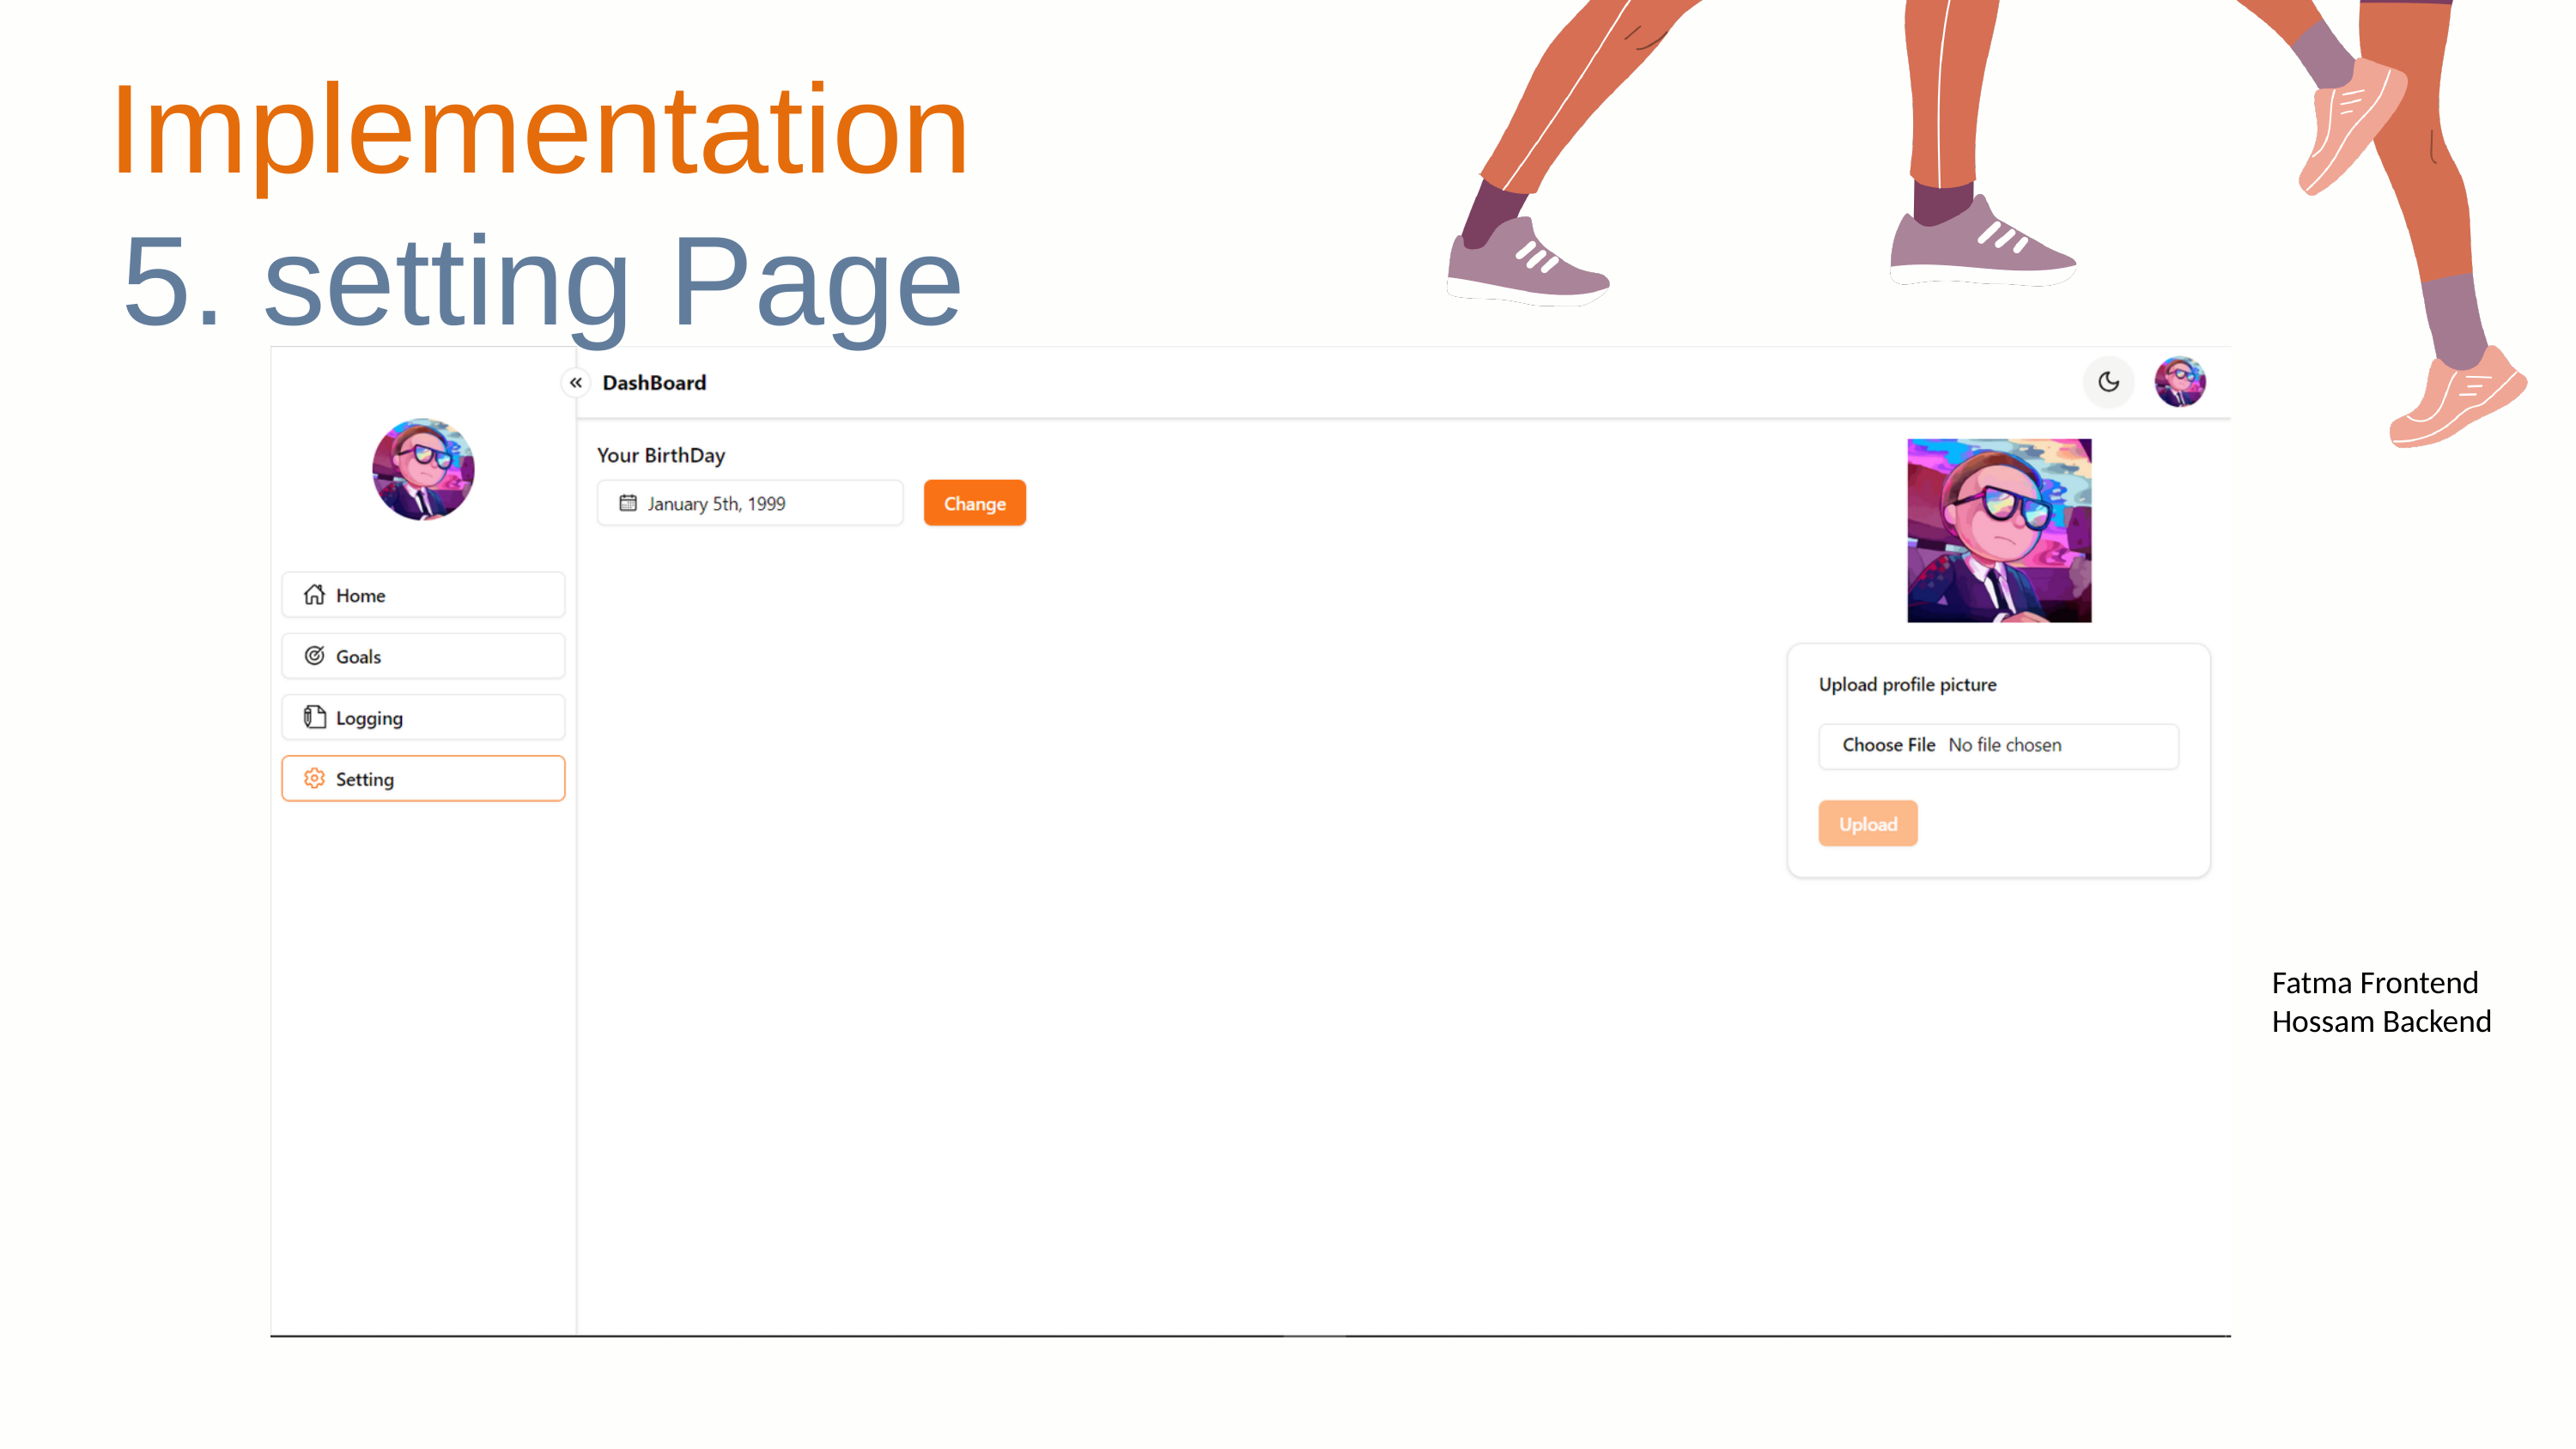

Implementation
5. setting Page

Fatma Frontend
Hossam Backend